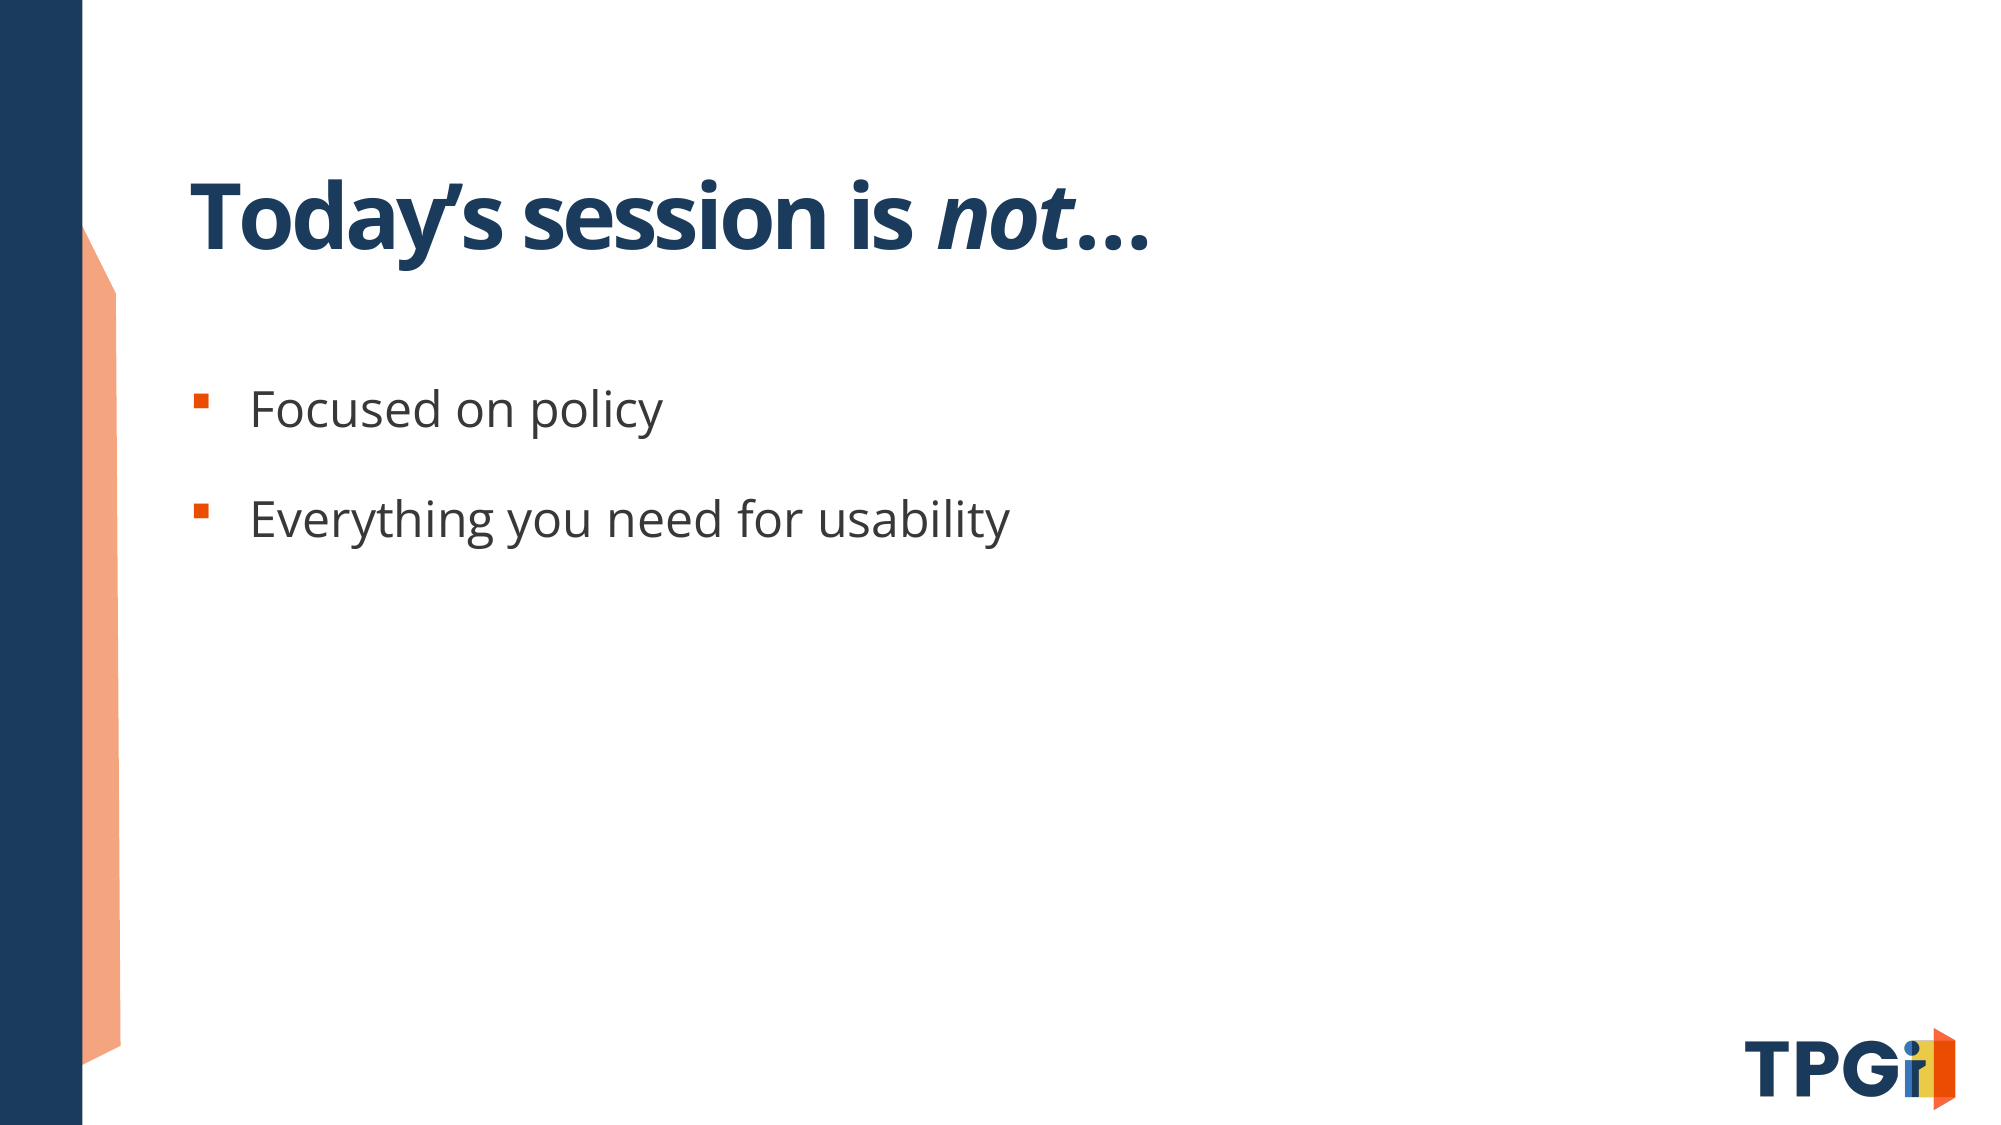

# Today’s session is not…
Focused on policy
Everything you need for usability